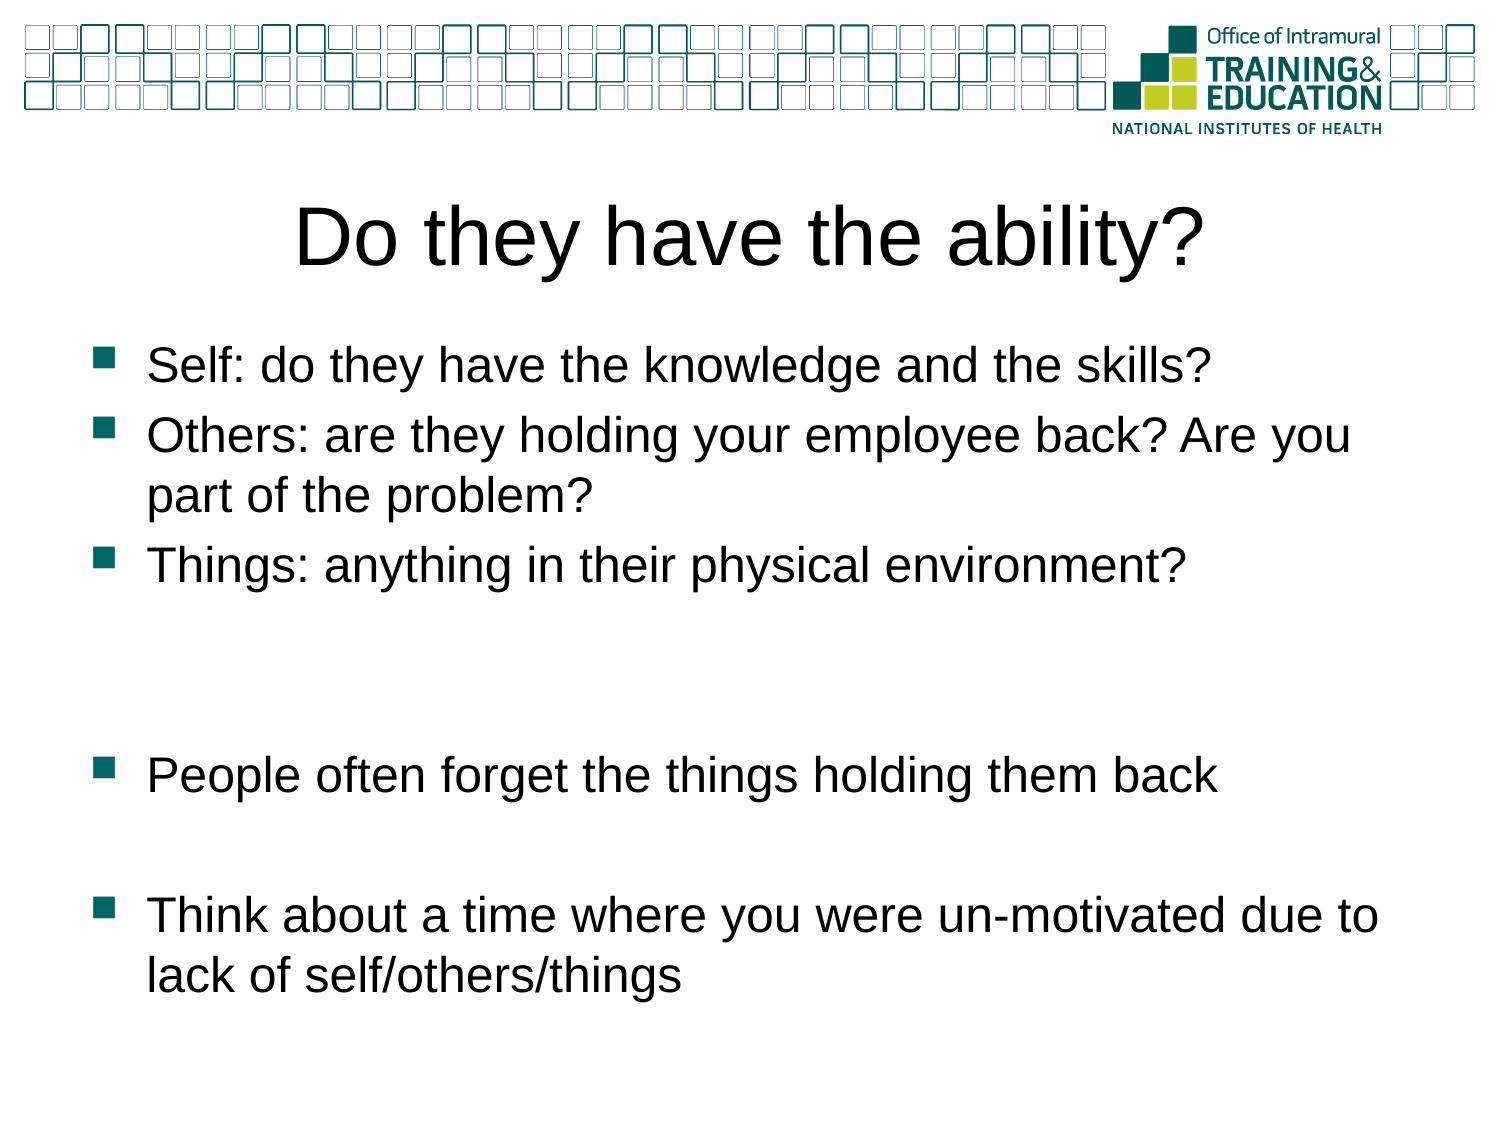

# Do they have the ability?
Self: do they have the knowledge and the skills?
Others: are they holding your employee back? Are you part of the problem?
Things: anything in their physical environment?

People often forget the things holding them back

Think about a time where you were un-motivated due to lack of self/others/things